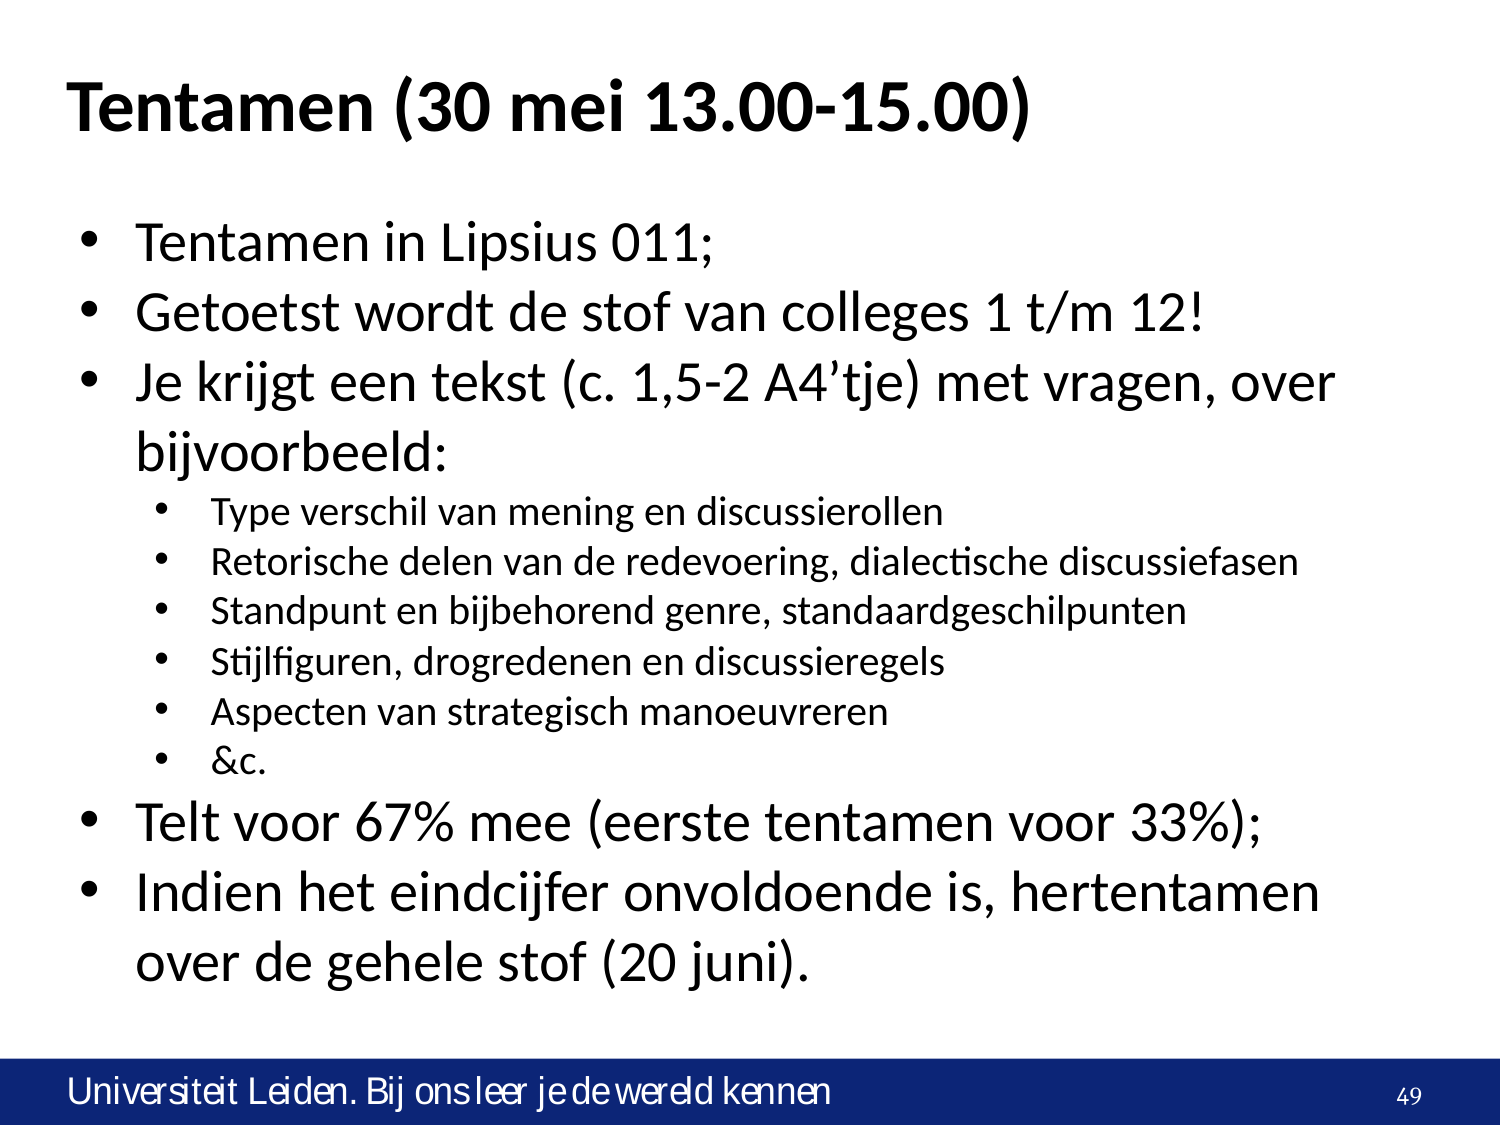

# Tentamen (30 mei 13.00-15.00)
Tentamen in Lipsius 011;
Getoetst wordt de stof van colleges 1 t/m 12!
Je krijgt een tekst (c. 1,5-2 A4’tje) met vragen, over bijvoorbeeld:
Type verschil van mening en discussierollen
Retorische delen van de redevoering, dialectische discussiefasen
Standpunt en bijbehorend genre, standaardgeschilpunten
Stijlfiguren, drogredenen en discussieregels
Aspecten van strategisch manoeuvreren
&c.
Telt voor 67% mee (eerste tentamen voor 33%);
Indien het eindcijfer onvoldoende is, hertentamen over de gehele stof (20 juni).